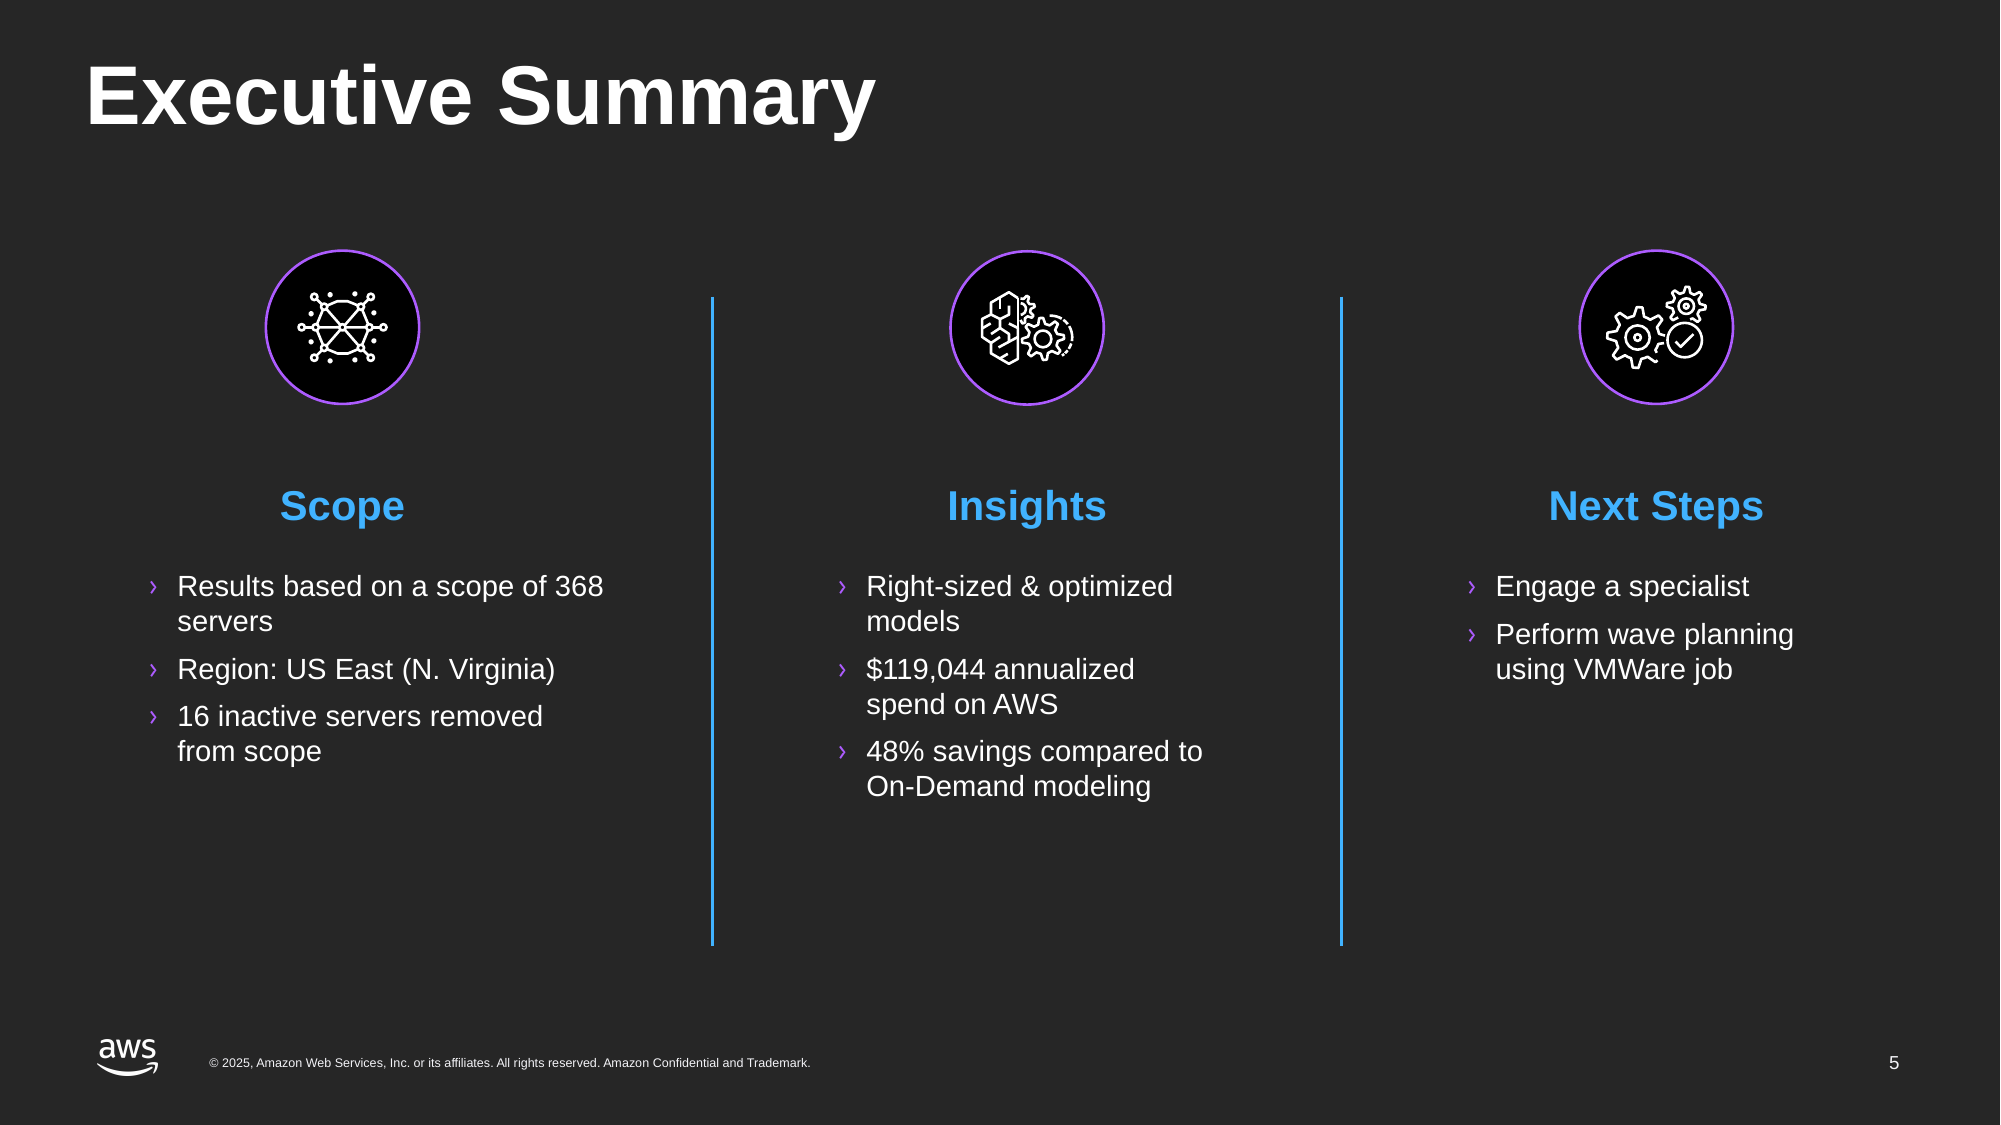

# Executive Summary

Scope

Next Steps

Insights
Results based on a scope of 368 servers
Region: US East (N. Virginia)
16 inactive servers removed from scope
Right-sized & optimized models
$119,044 annualized spend on AWS
48% savings compared to On-Demand modeling
Engage a specialist
Perform wave planning using VMWare job